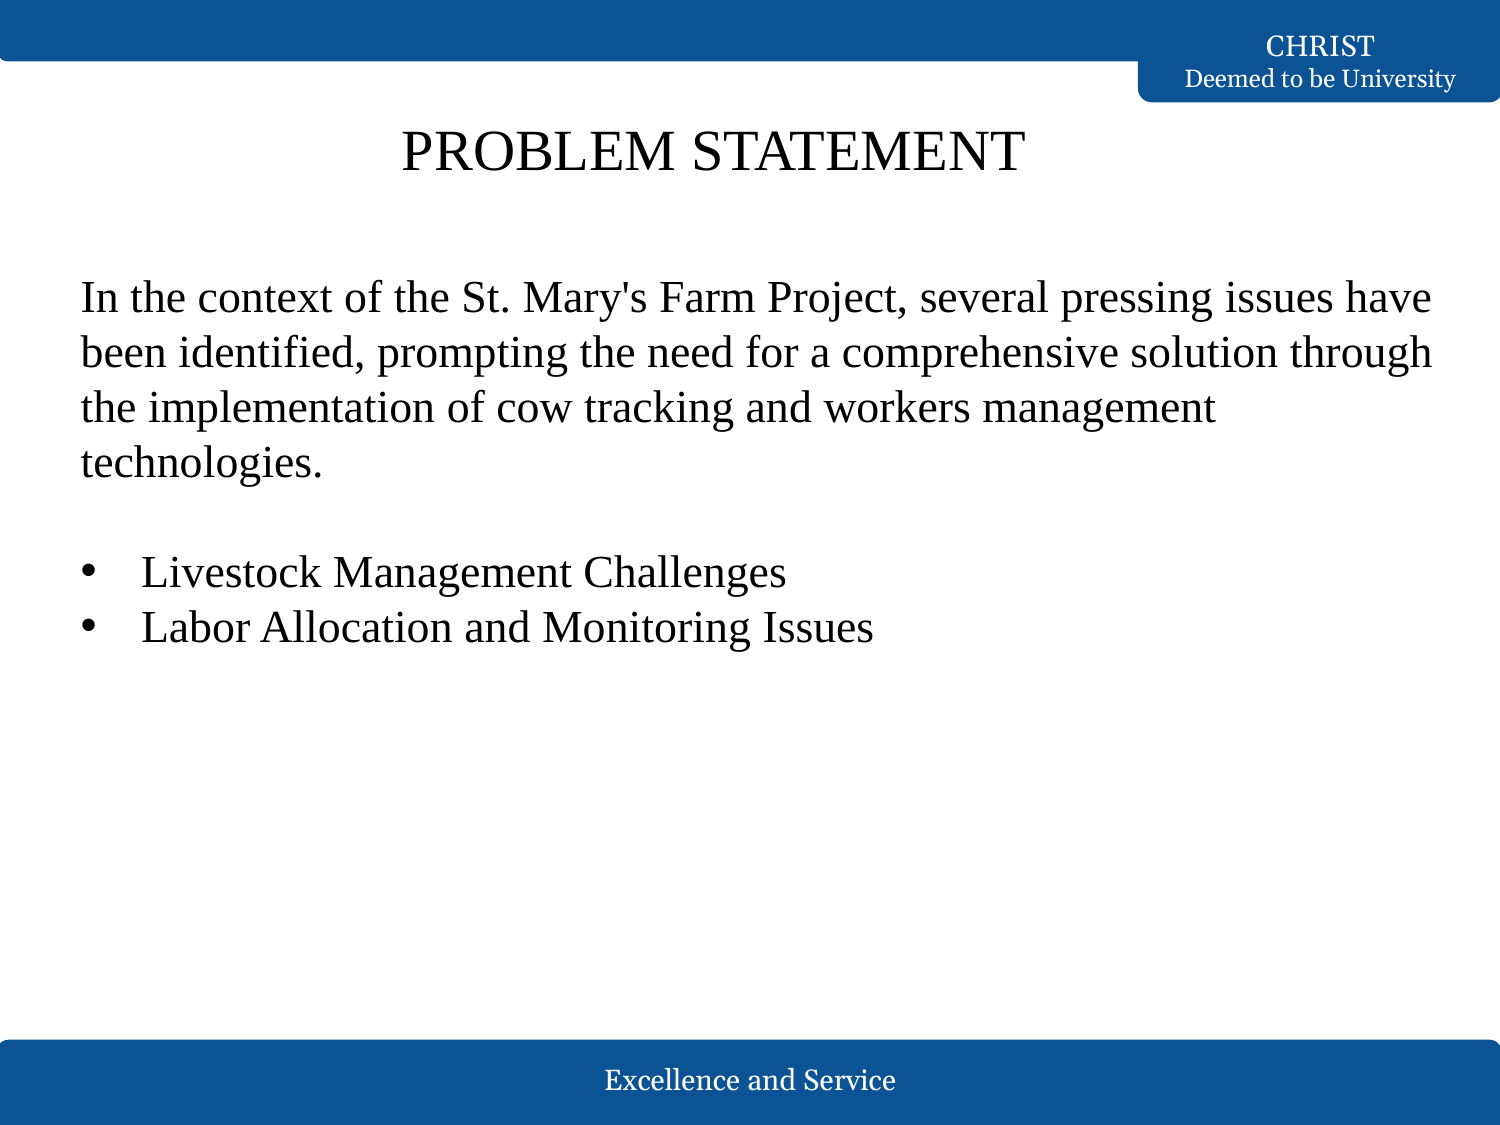

# PROBLEM STATEMENT
In the context of the St. Mary's Farm Project, several pressing issues have been identified, prompting the need for a comprehensive solution through the implementation of cow tracking and workers management technologies.

Livestock Management Challenges
Labor Allocation and Monitoring Issues